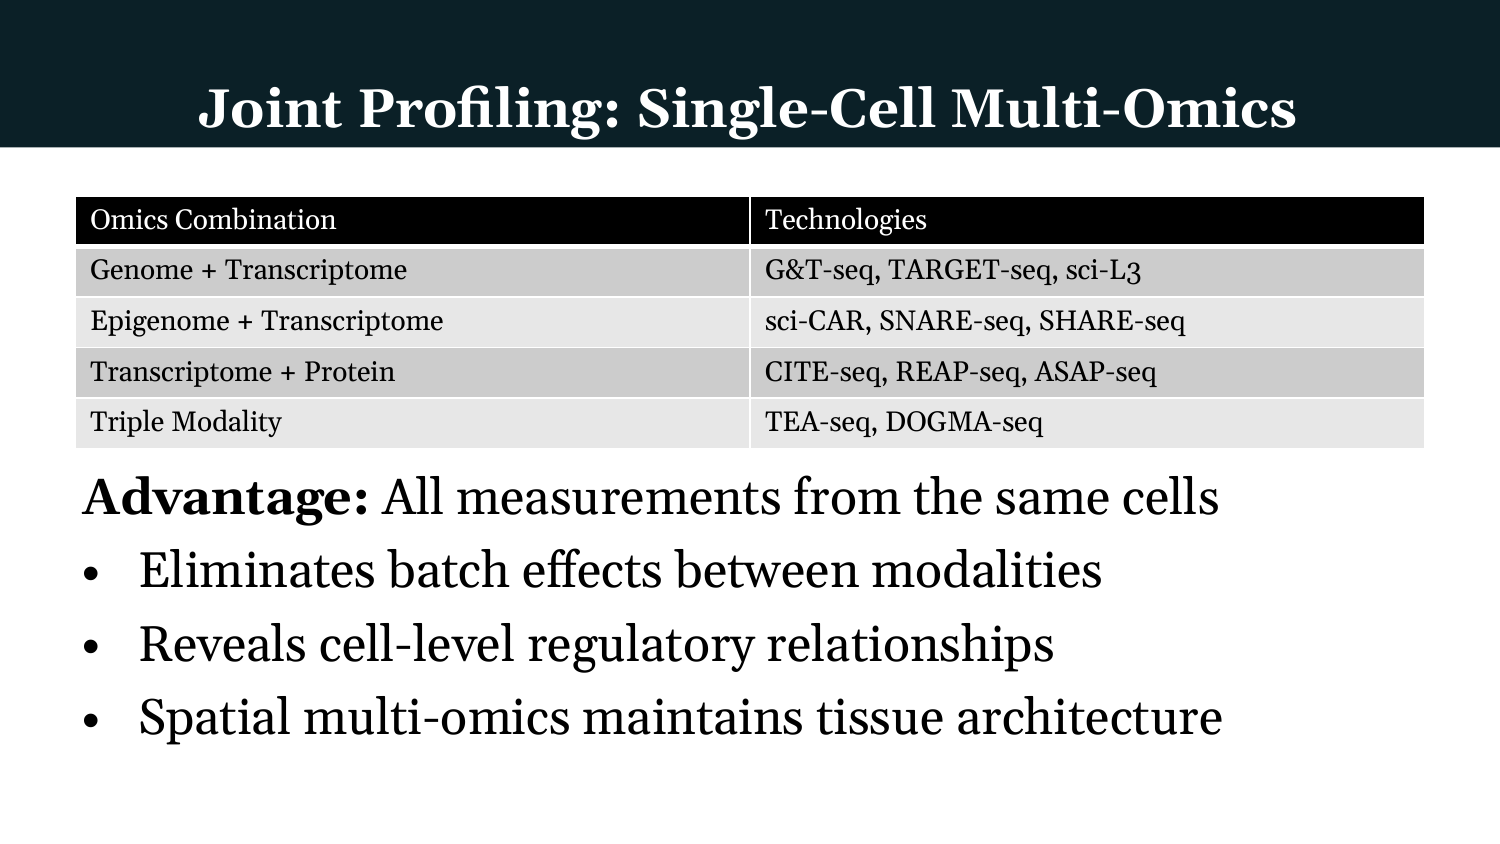

# Joint Profiling: Single-Cell Multi-Omics
| Omics Combination | Technologies |
| --- | --- |
| Genome + Transcriptome | G&T-seq, TARGET-seq, sci-L3 |
| Epigenome + Transcriptome | sci-CAR, SNARE-seq, SHARE-seq |
| Transcriptome + Protein | CITE-seq, REAP-seq, ASAP-seq |
| Triple Modality | TEA-seq, DOGMA-seq |
Advantage: All measurements from the same cells
Eliminates batch effects between modalities
Reveals cell-level regulatory relationships
Spatial multi-omics maintains tissue architecture